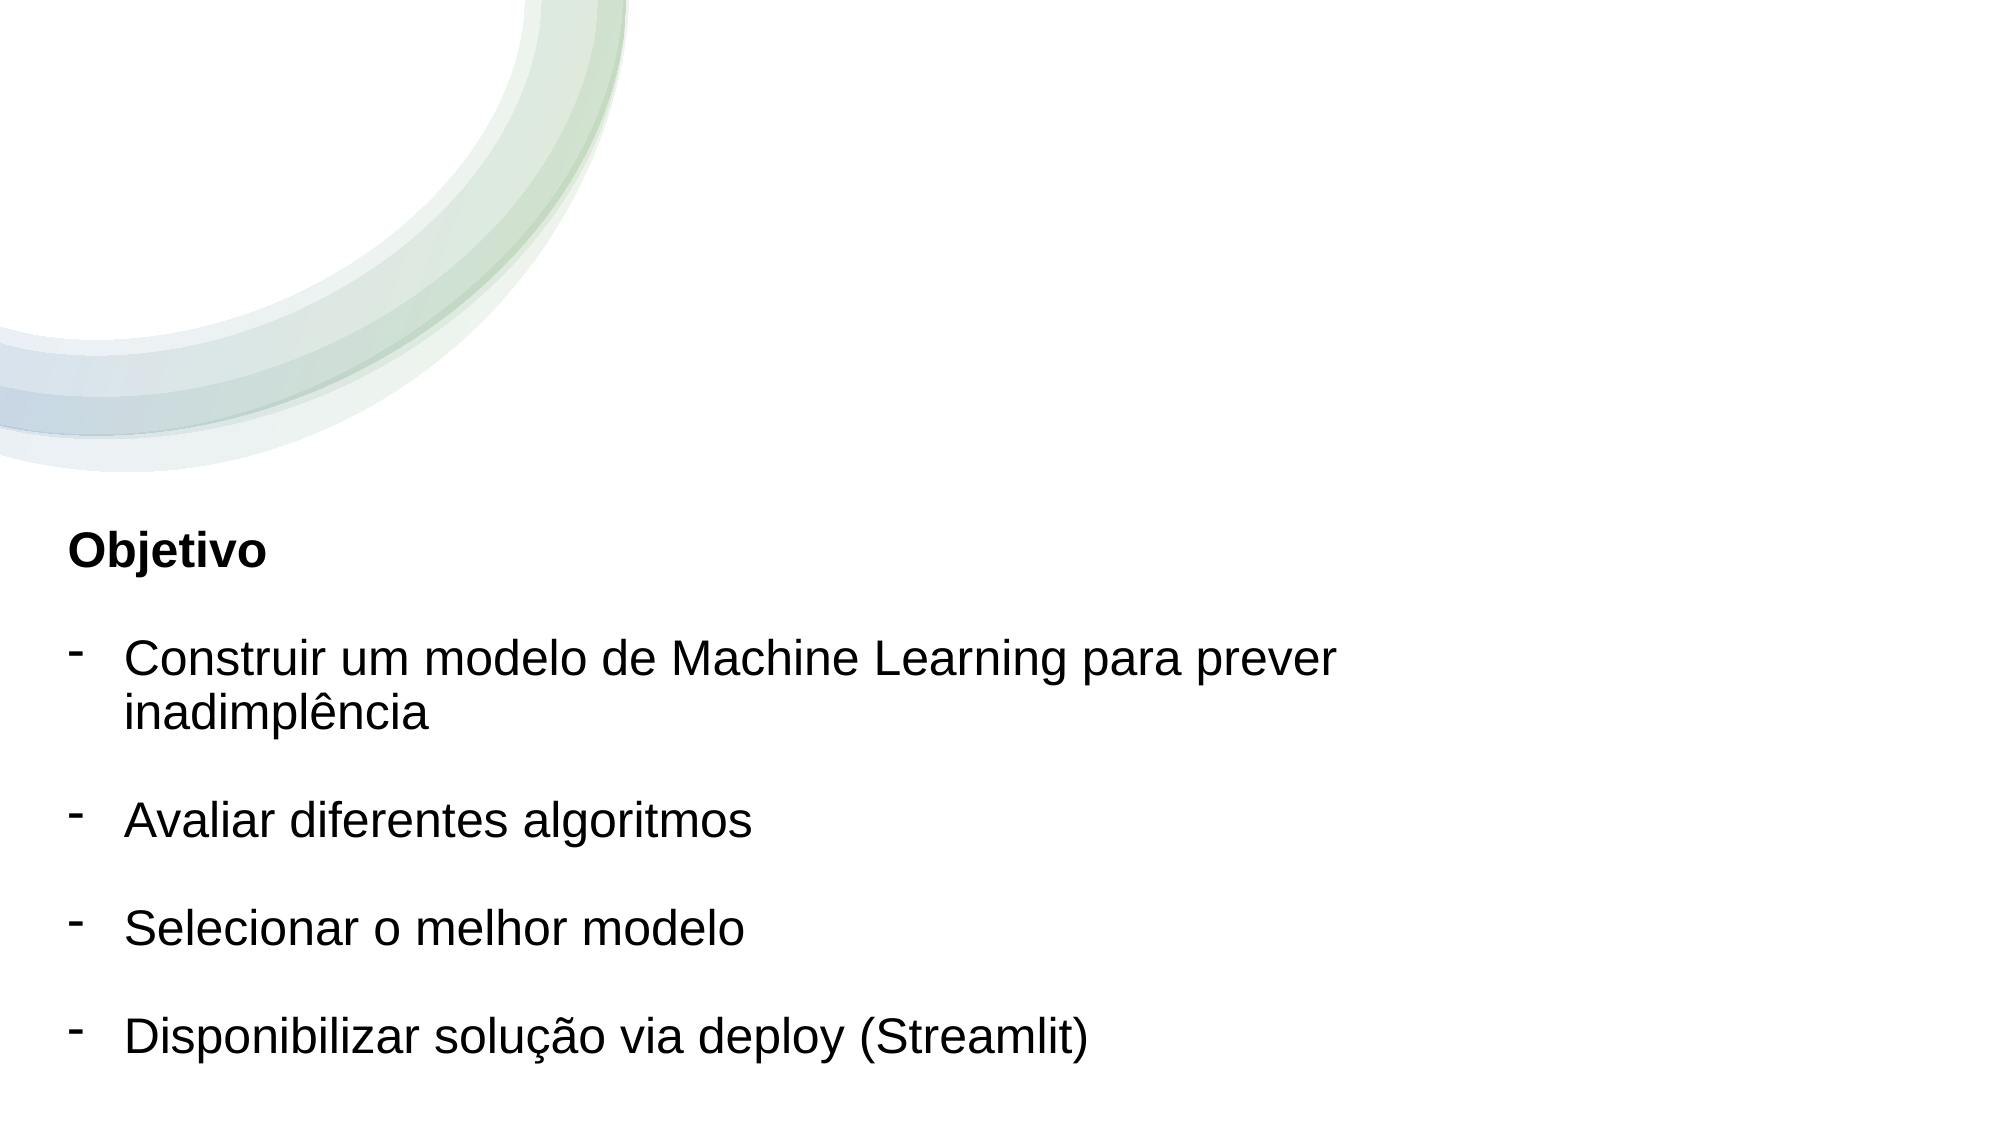

Objetivo

Construir um modelo de Machine Learning para prever inadimplência

Avaliar diferentes algoritmos

Selecionar o melhor modelo

Disponibilizar solução via deploy (Streamlit)